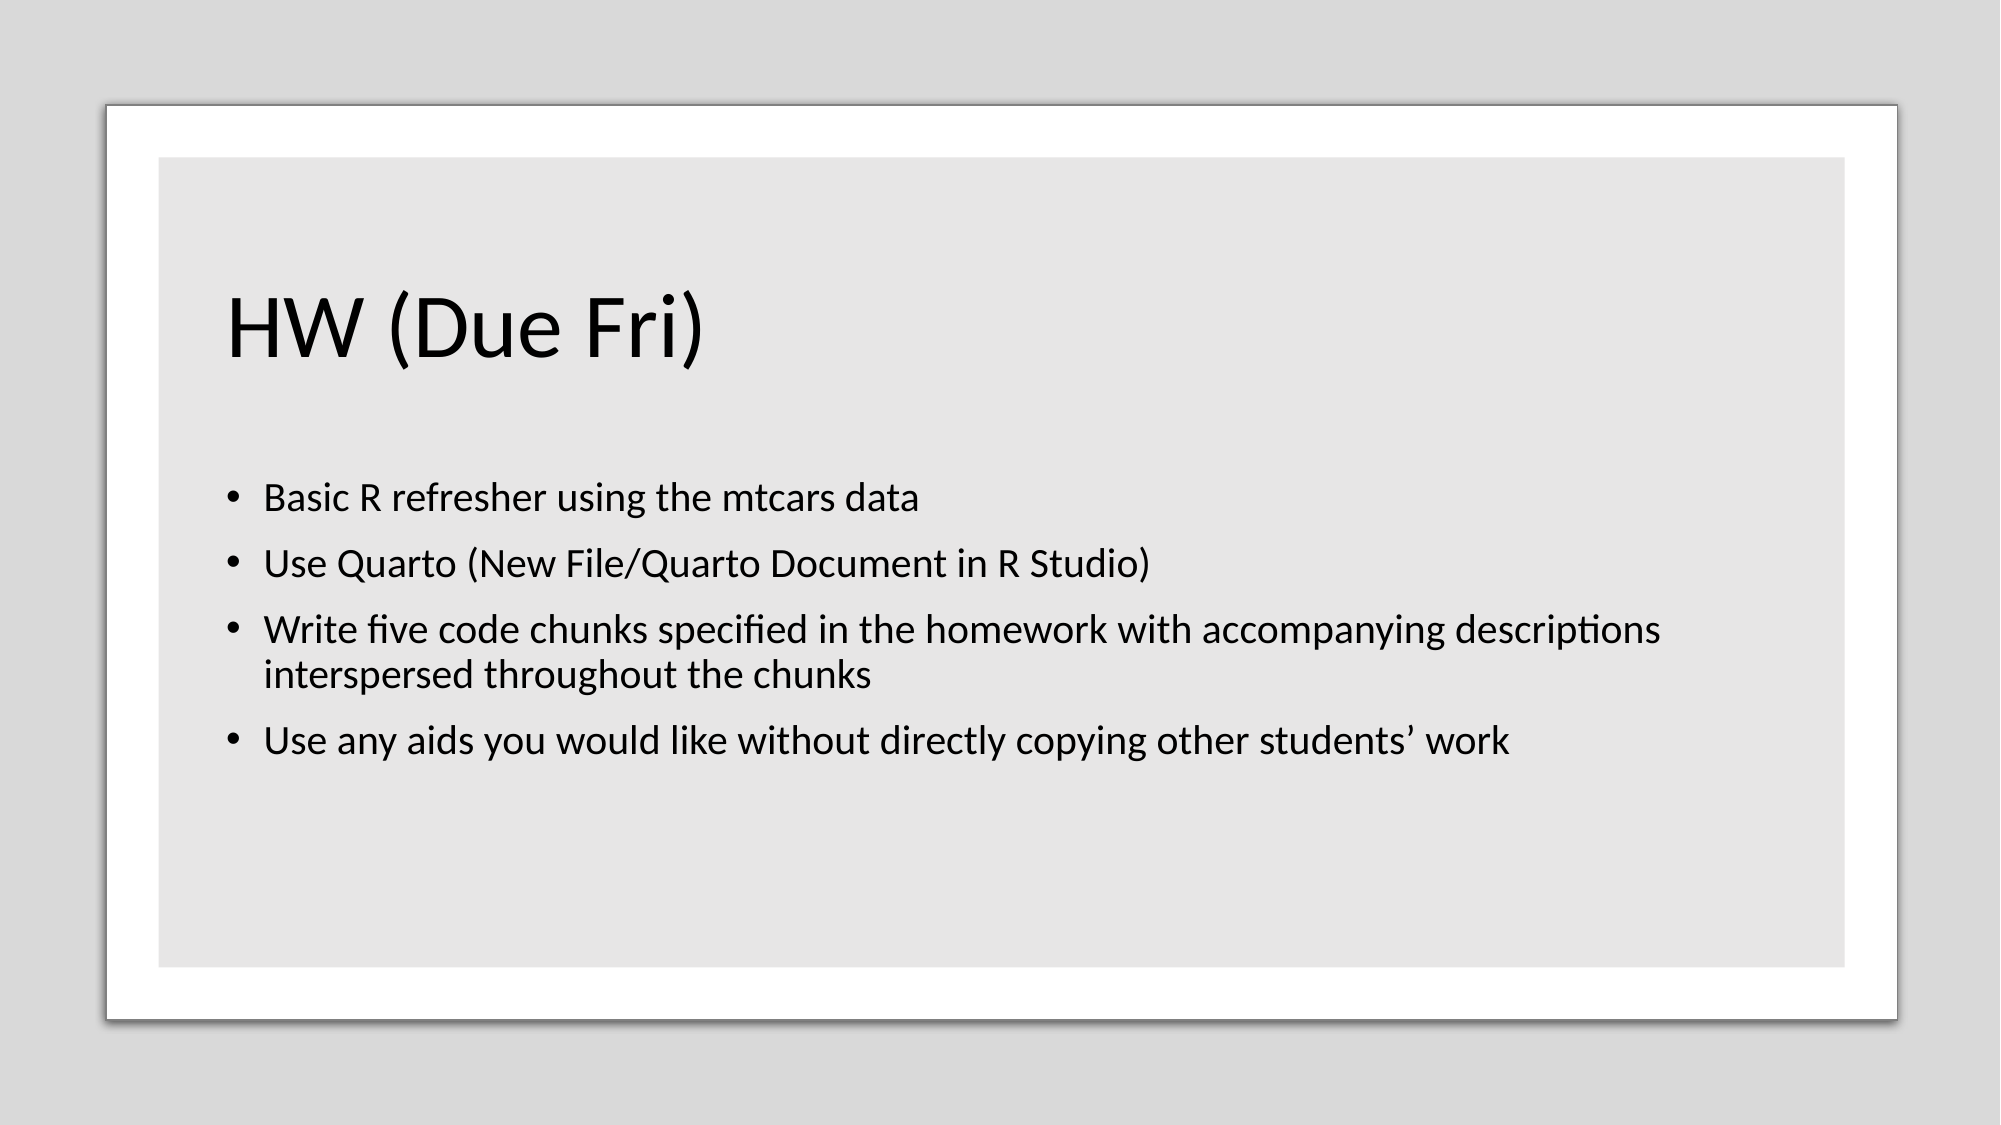

# HW (Due Fri)
Basic R refresher using the mtcars data
Use Quarto (New File/Quarto Document in R Studio)
Write five code chunks specified in the homework with accompanying descriptions interspersed throughout the chunks
Use any aids you would like without directly copying other students’ work